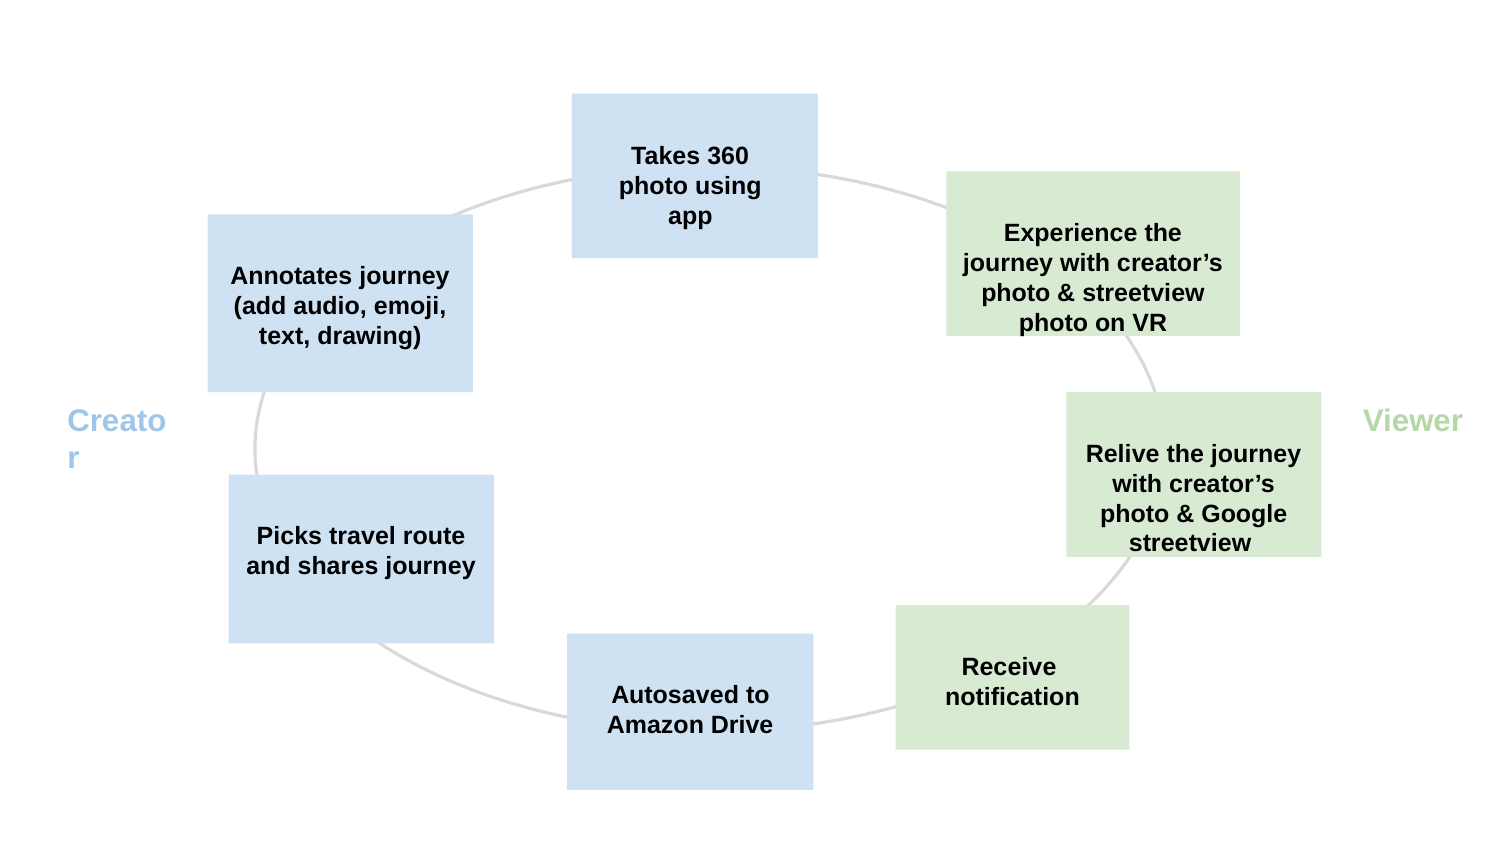

Takes 360 photo using app

Experience the journey with creator’s photo & streetview photo on VR

Annotates journey (add audio, emoji, text, drawing)
Creator
Viewer

Relive the journey with creator’s photo & Google streetview

Picks travel route and shares journey

Receive
notification

Autosaved to Amazon Drive